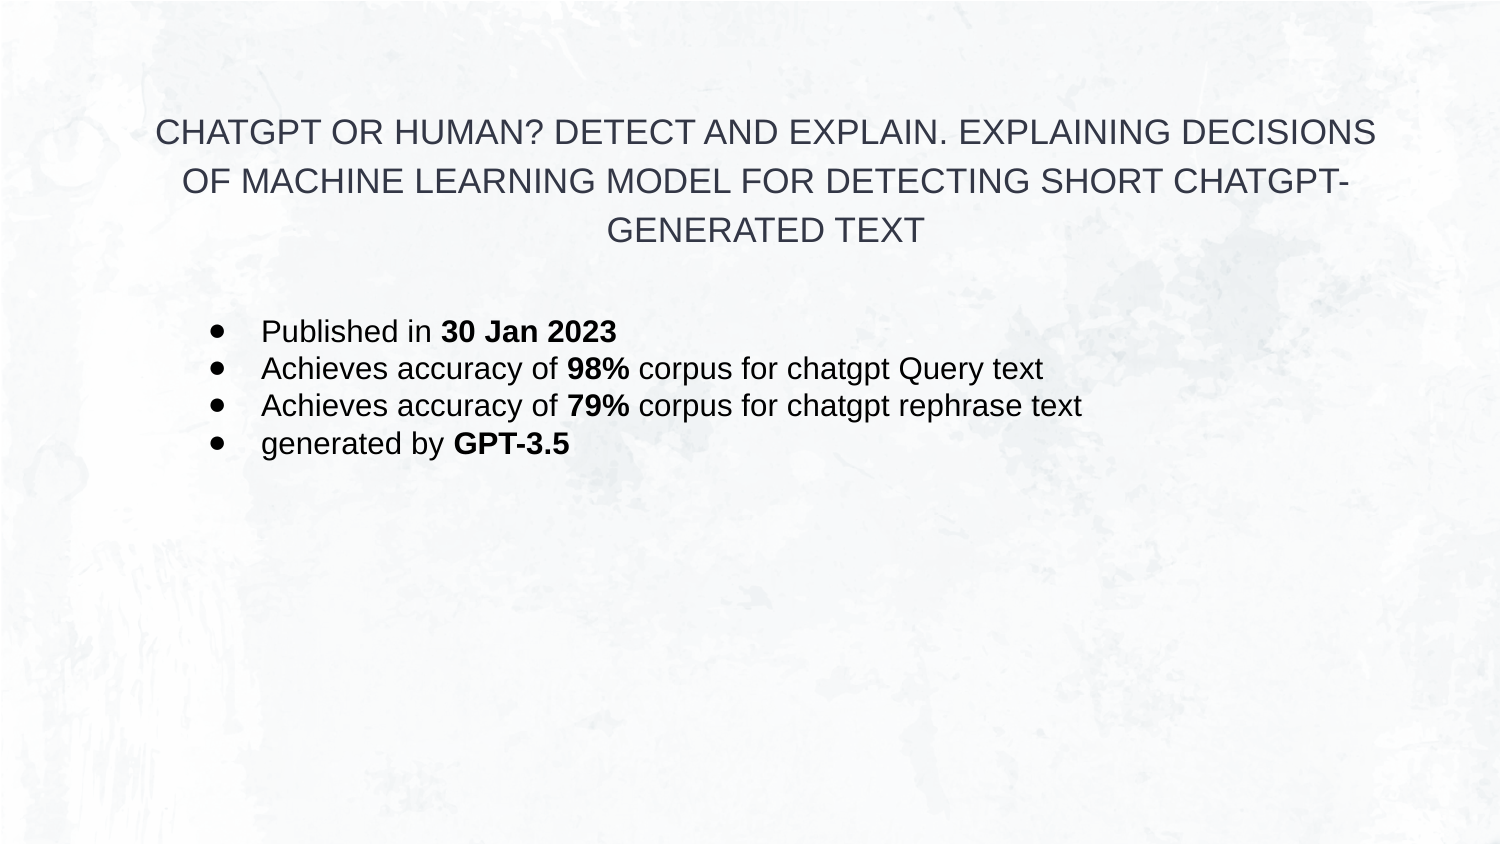

# CHATGPT OR HUMAN? DETECT AND EXPLAIN. EXPLAINING DECISIONS OF MACHINE LEARNING MODEL FOR DETECTING SHORT CHATGPT-GENERATED TEXT
Published in 30 Jan 2023
Achieves accuracy of 98% corpus for chatgpt Query text
Achieves accuracy of 79% corpus for chatgpt rephrase text
generated by GPT-3.5